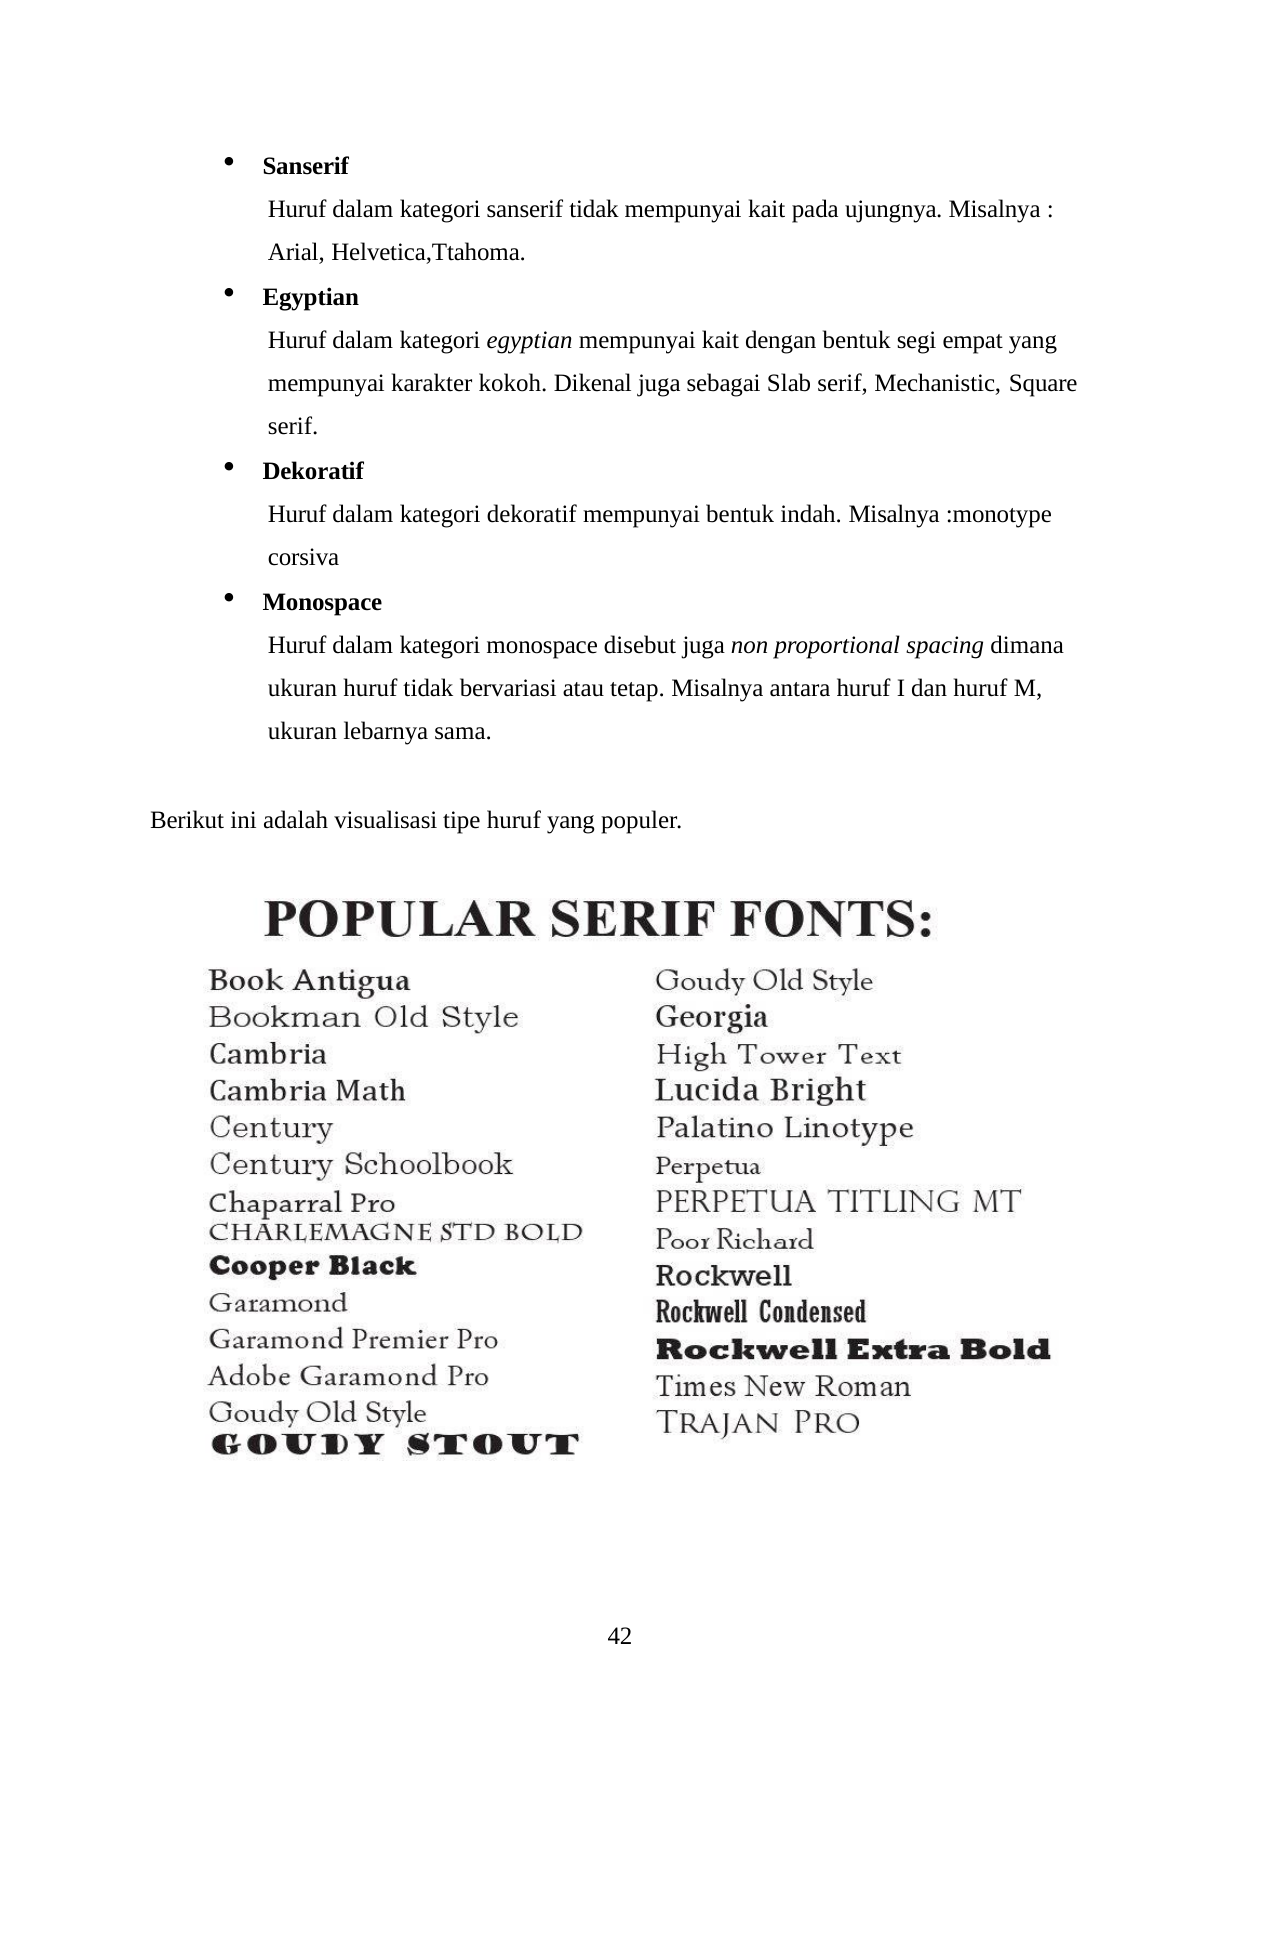

Sanserif
Huruf dalam kategori sanserif tidak mempunyai kait pada ujungnya. Misalnya :  Arial, Helvetica,Ttahoma.
Egyptian
Huruf dalam kategori egyptian mempunyai kait dengan bentuk segi empat yang  mempunyai karakter kokoh. Dikenal juga sebagai Slab serif, Mechanistic, Square
serif.
Dekoratif
Huruf dalam kategori dekoratif mempunyai bentuk indah. Misalnya :monotype  corsiva
Monospace
Huruf dalam kategori monospace disebut juga non proportional spacing dimana  ukuran huruf tidak bervariasi atau tetap. Misalnya antara huruf I dan huruf M,
ukuran lebarnya sama.

Berikut ini adalah visualisasi tipe huruf yang populer.

42